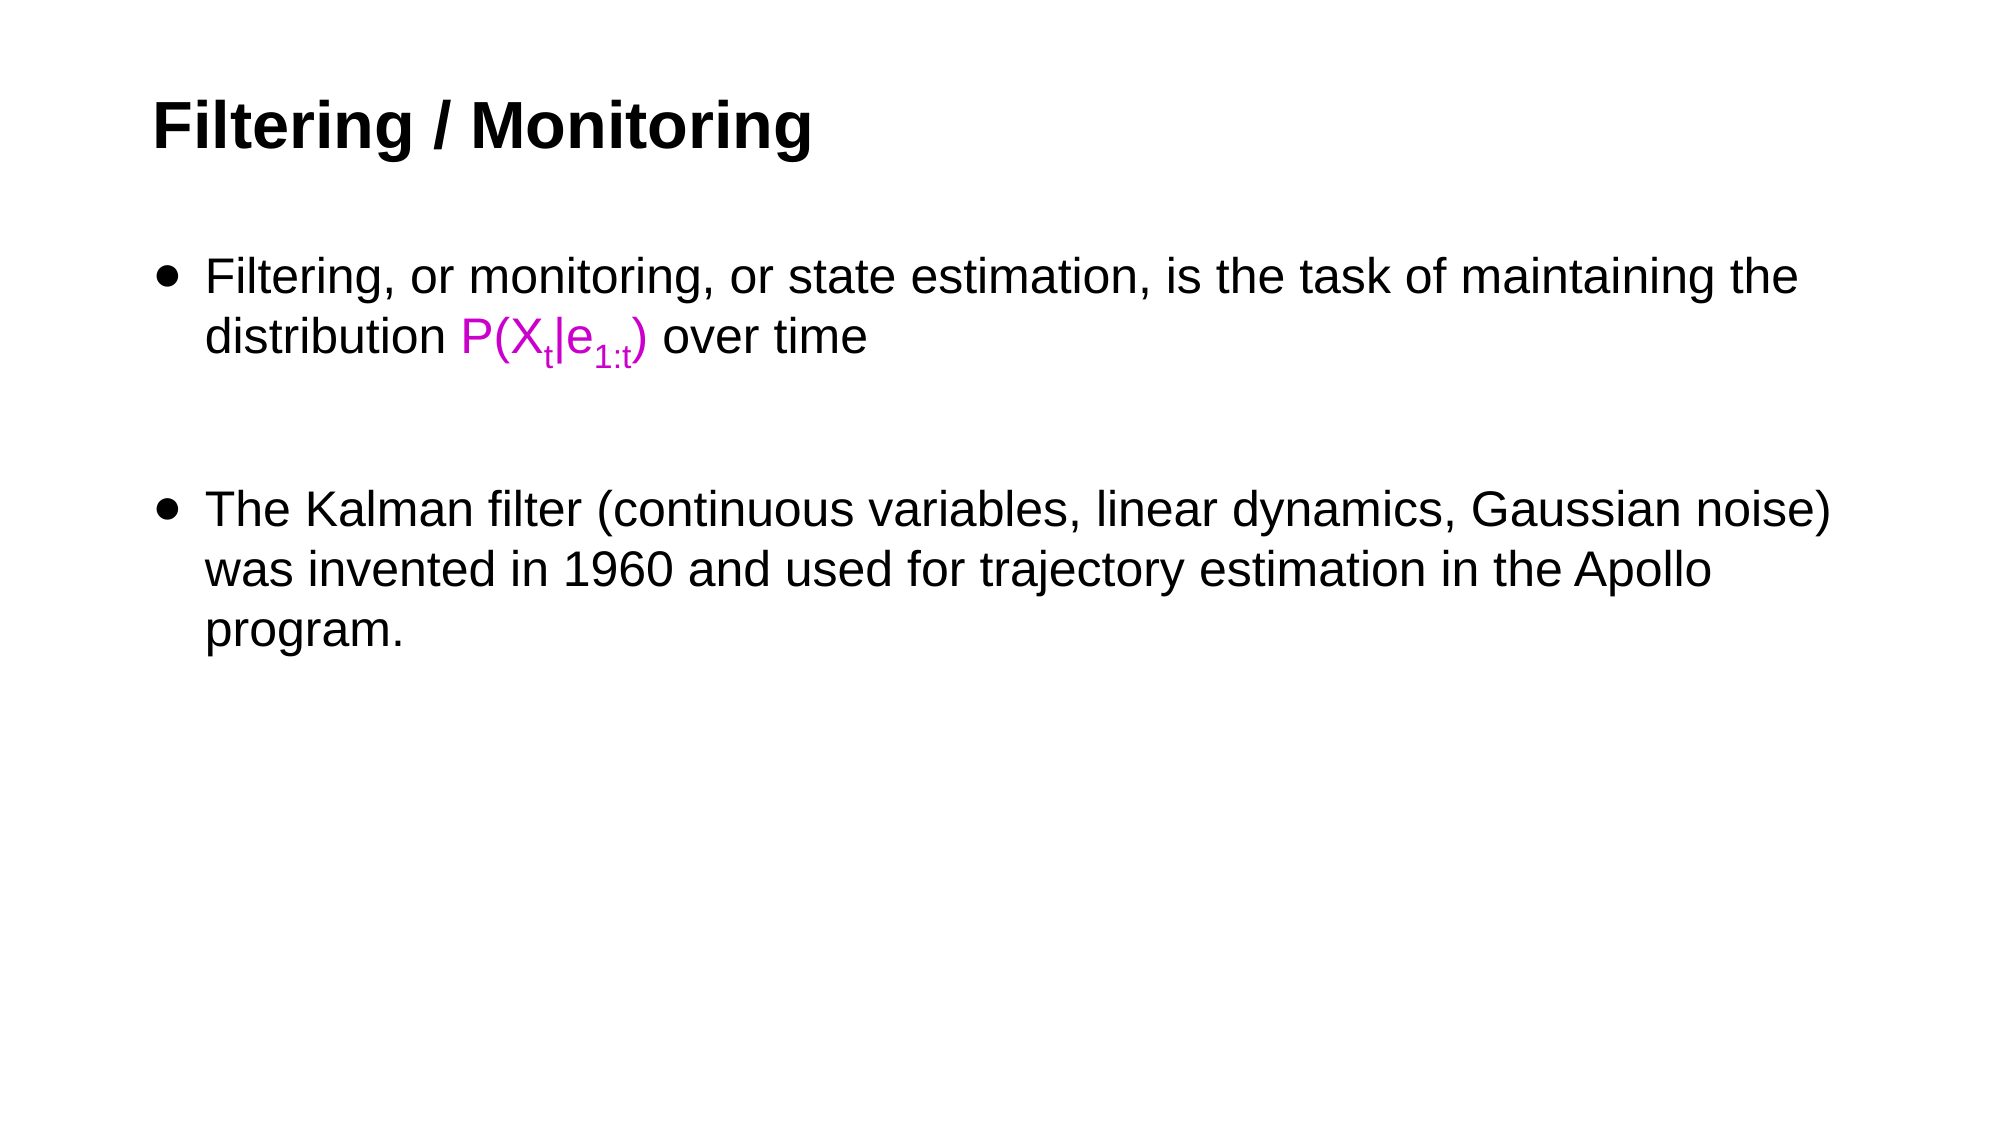

# Filtering / Monitoring
Filtering, or monitoring, or state estimation, is the task of maintaining the distribution P(Xt|e1:t) over time

The Kalman filter (continuous variables, linear dynamics, Gaussian noise) was invented in 1960 and used for trajectory estimation in the Apollo program.